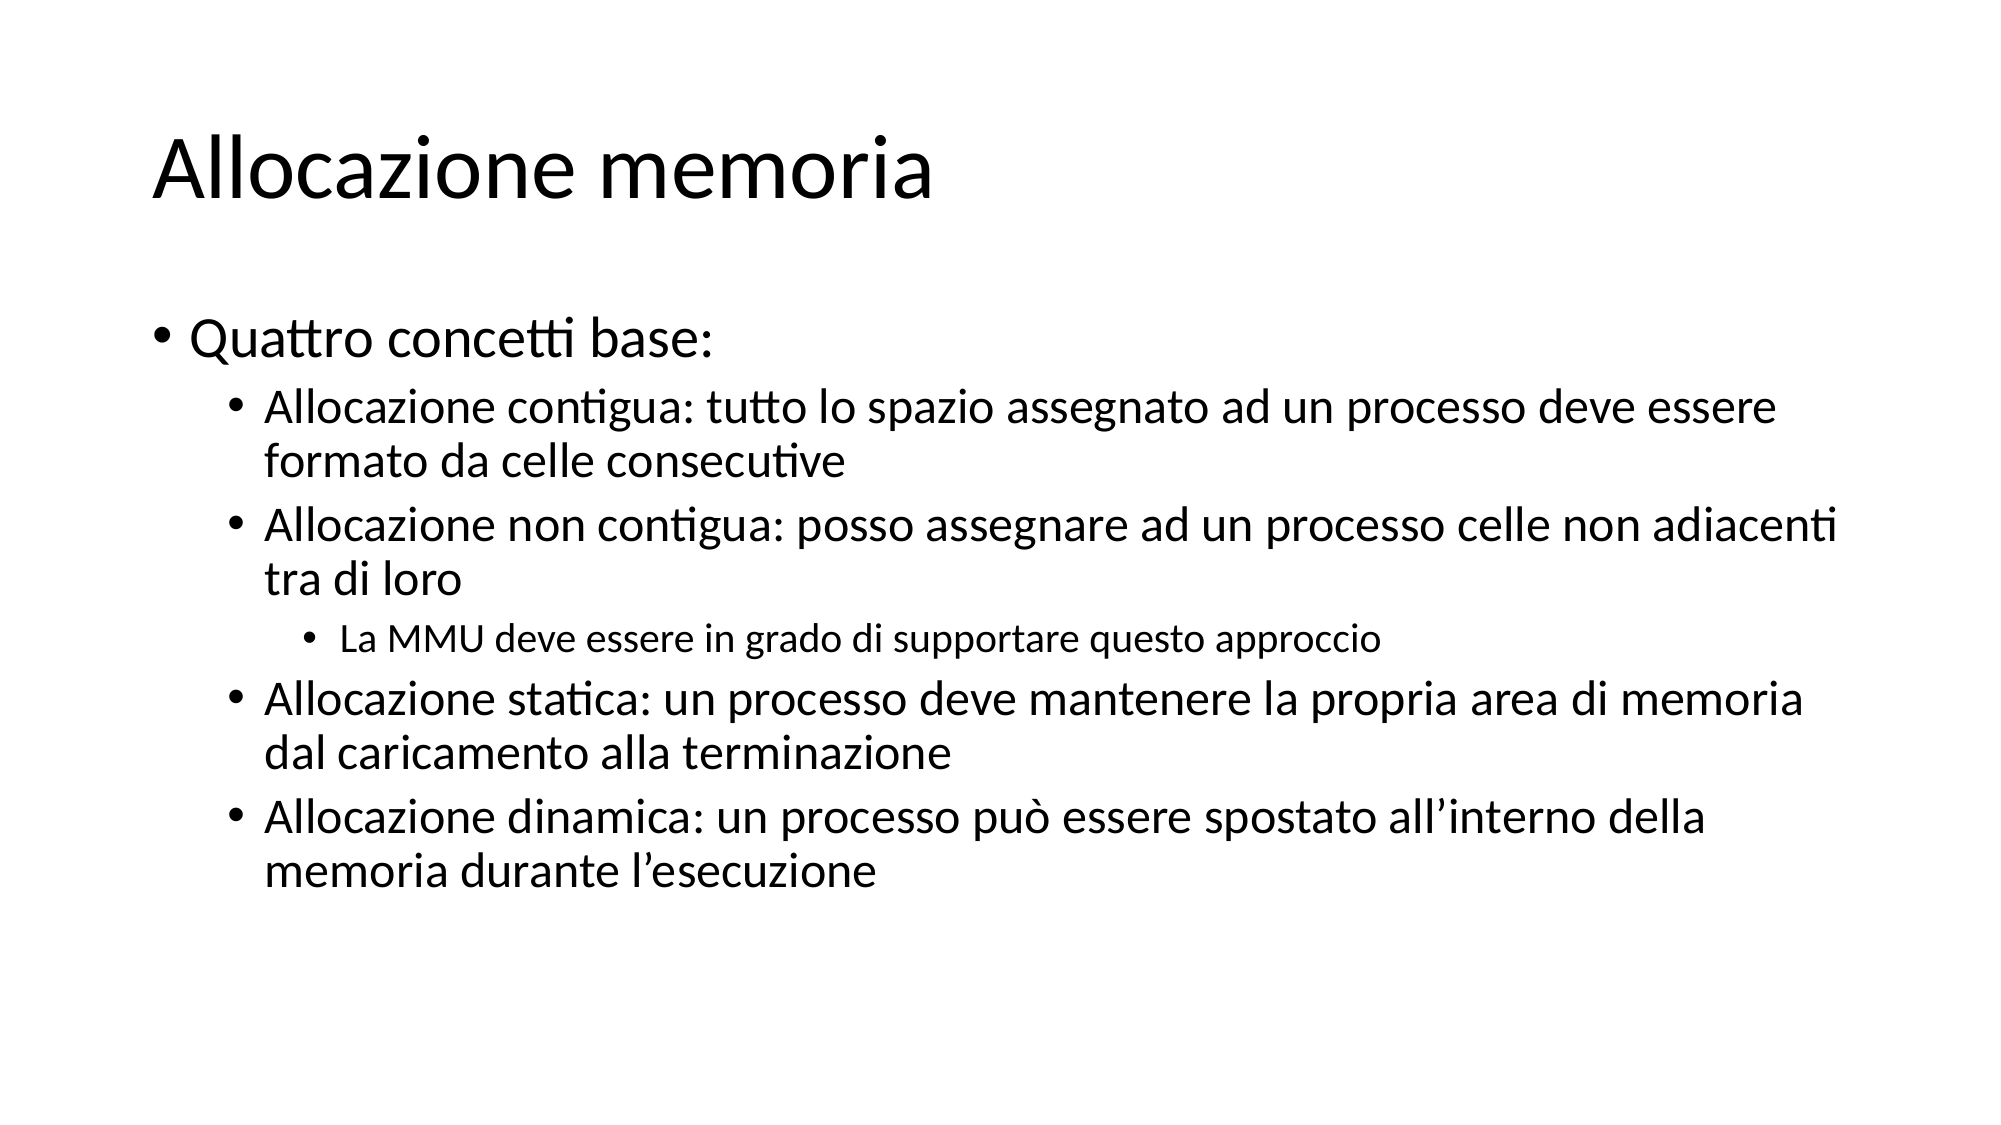

# Allocazione memoria
Quattro concetti base:
Allocazione contigua: tutto lo spazio assegnato ad un processo deve essere formato da celle consecutive
Allocazione non contigua: posso assegnare ad un processo celle non adiacenti tra di loro
La MMU deve essere in grado di supportare questo approccio
Allocazione statica: un processo deve mantenere la propria area di memoria dal caricamento alla terminazione
Allocazione dinamica: un processo può essere spostato all’interno della memoria durante l’esecuzione